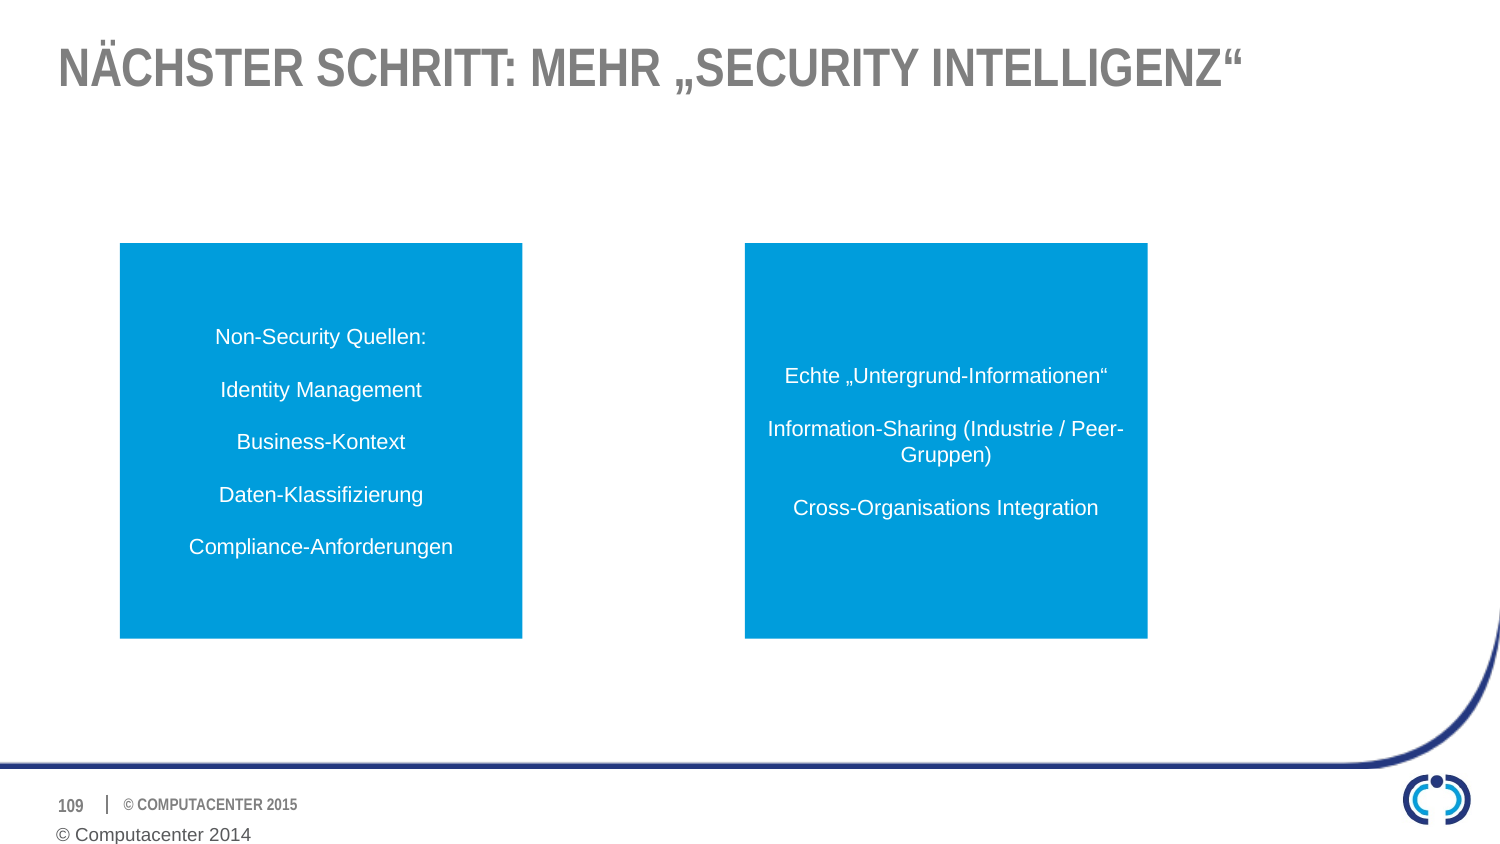

# Nächster Schritt: Mehr „Security Intelligenz“
Echte „Untergrund-Informationen“

Information-Sharing (Industrie / Peer-Gruppen)

Cross-Organisations Integration
Non-Security Quellen:
Identity Management

Business-Kontext

Daten-Klassifizierung

Compliance-Anforderungen
109
© Computacenter 2014